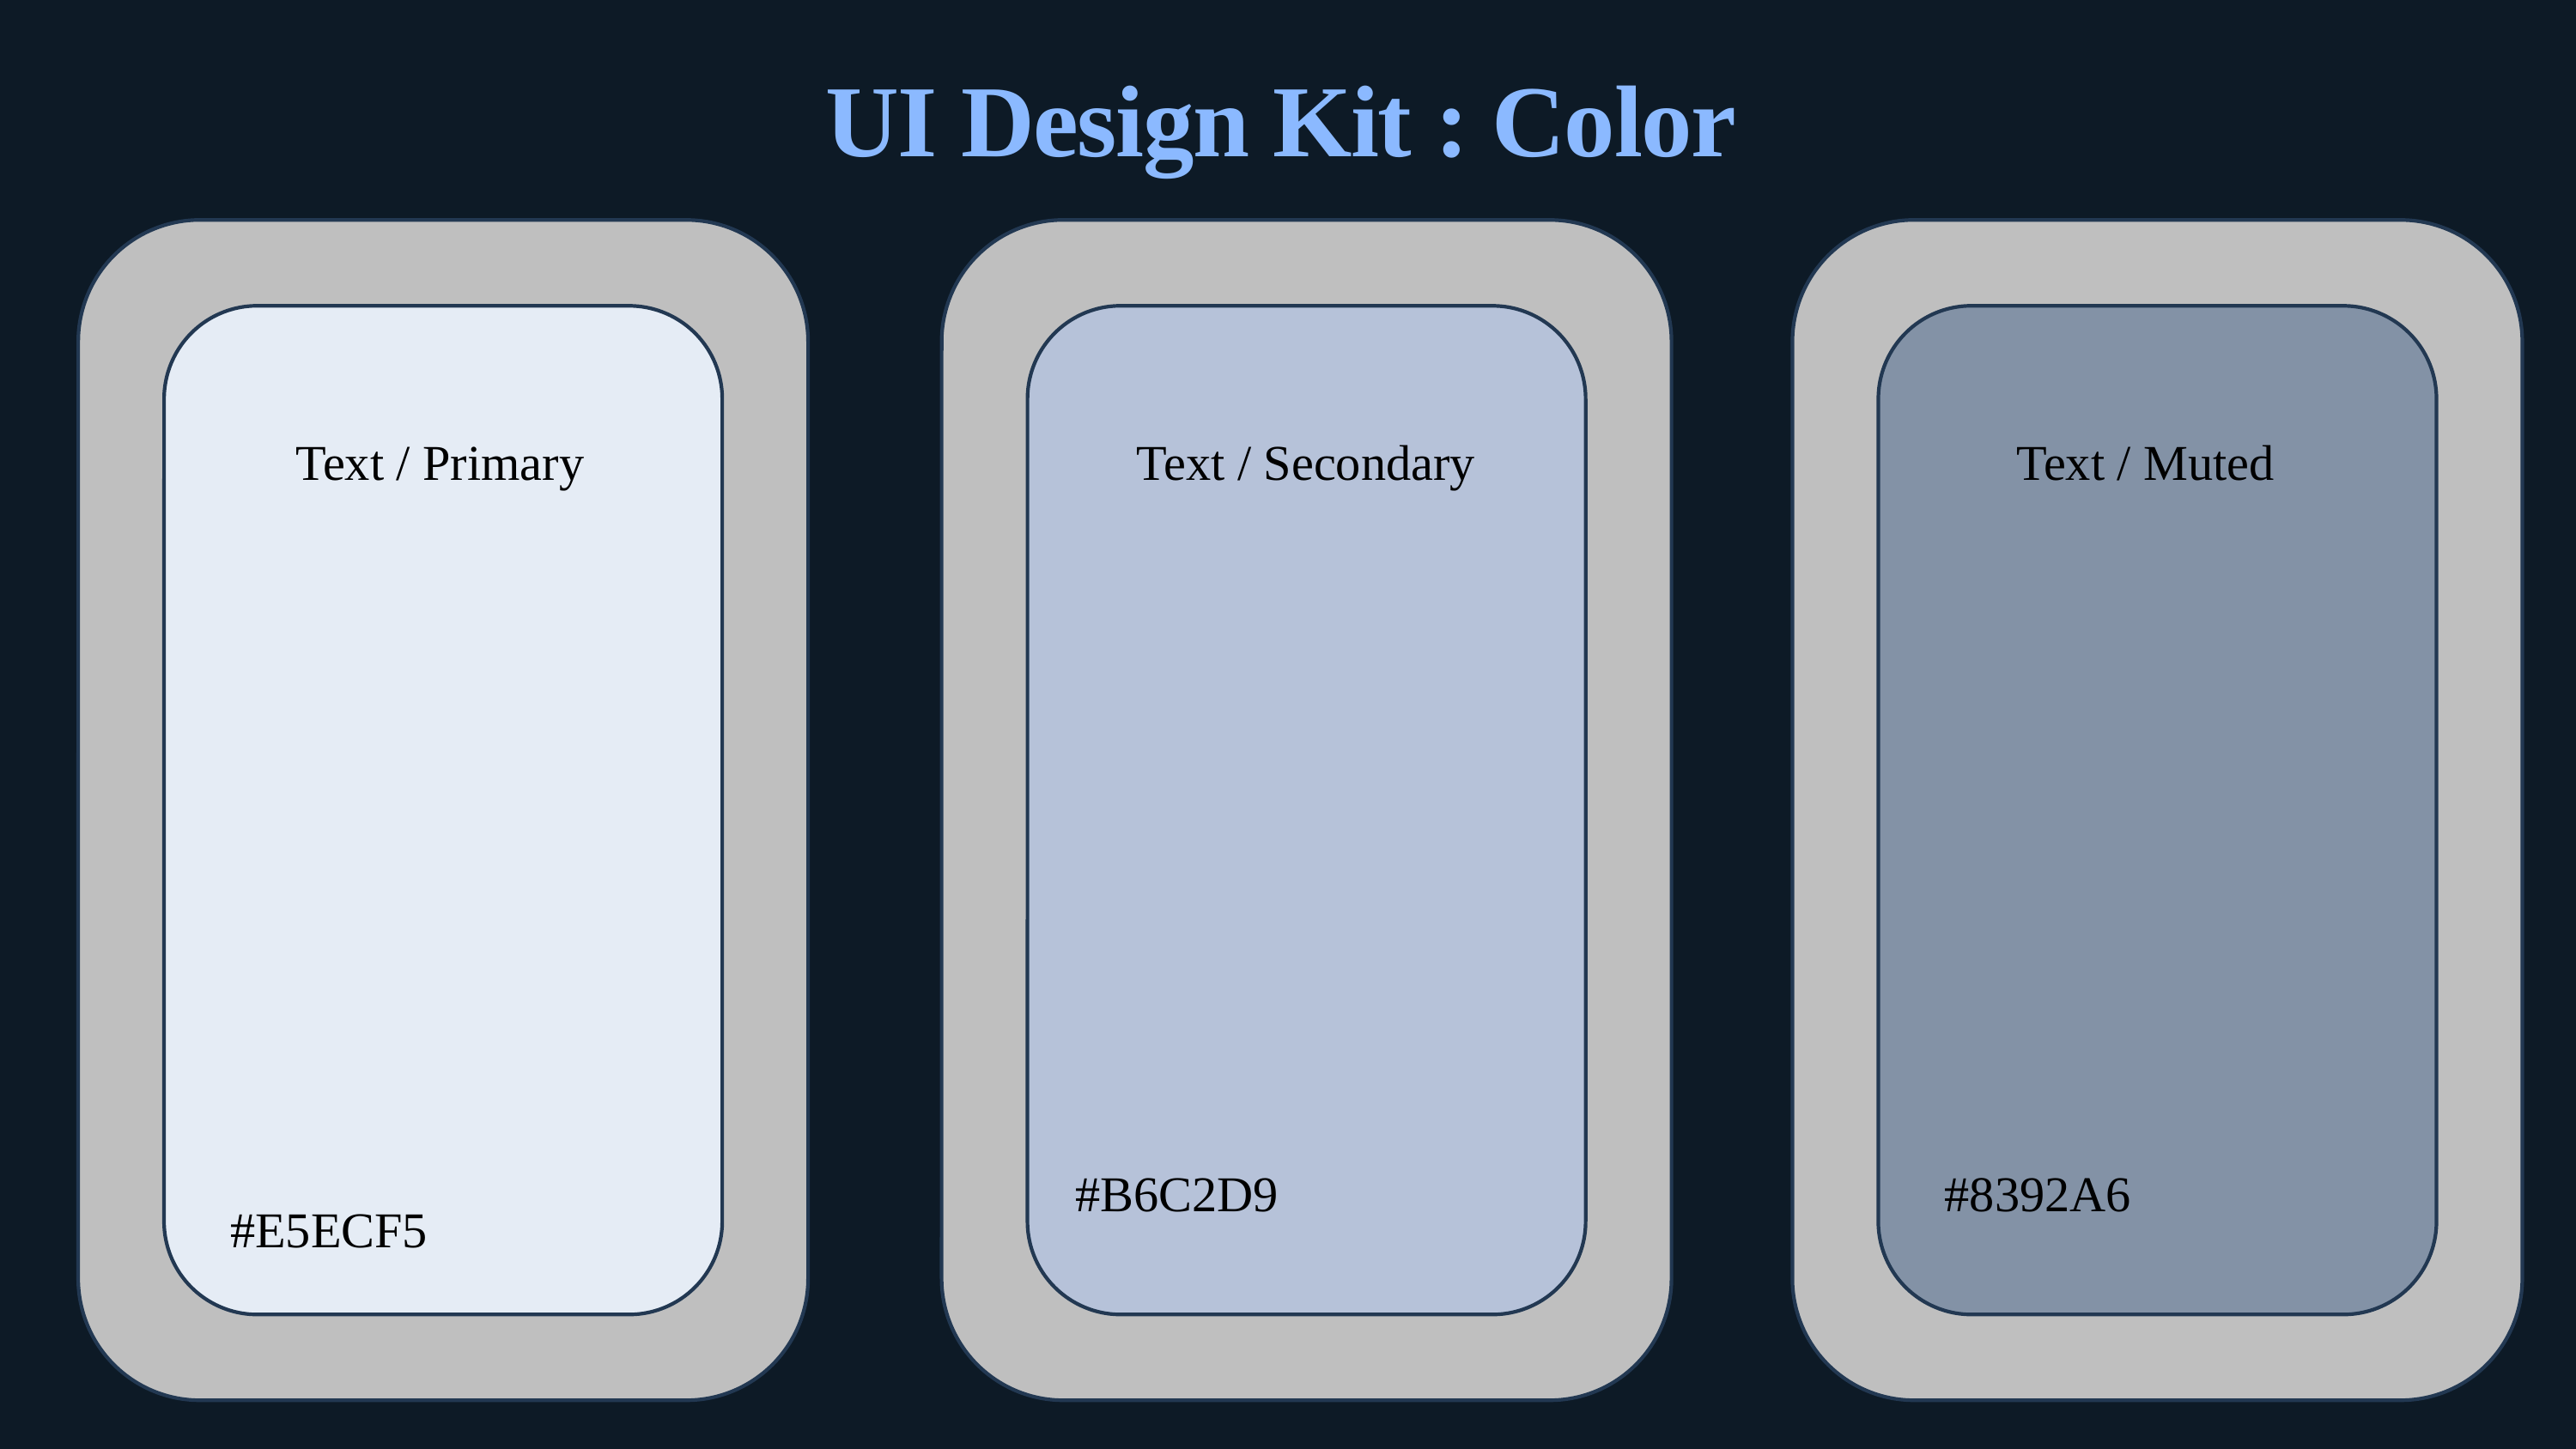

UI Design Kit : Color

Text / Primary
Text / Secondary
Text / Muted
#B6C2D9
#8392A6
#E5ECF5